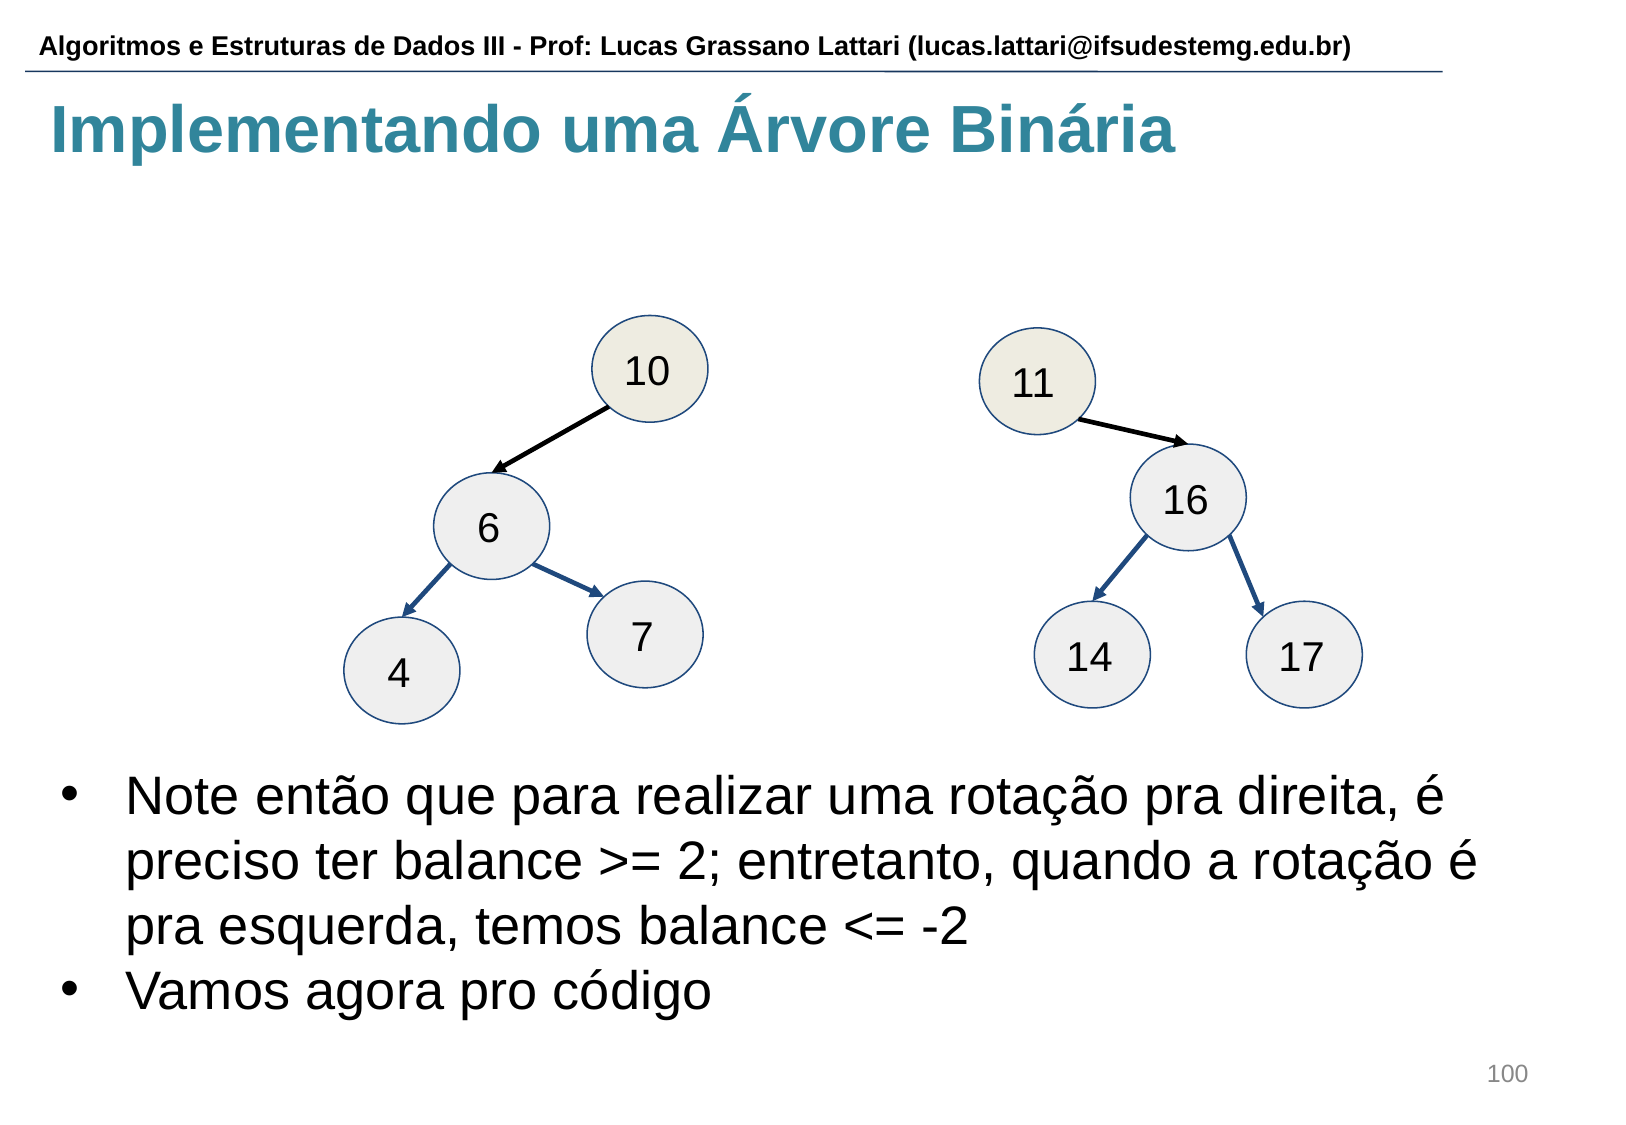

# Implementando uma Árvore Binária

Note então que para realizar uma rotação pra direita, é preciso ter balance >= 2; entretanto, quando a rotação é pra esquerda, temos balance <= -2
Vamos agora pro código
10
11
16
 6
 7
14
17
 4
100